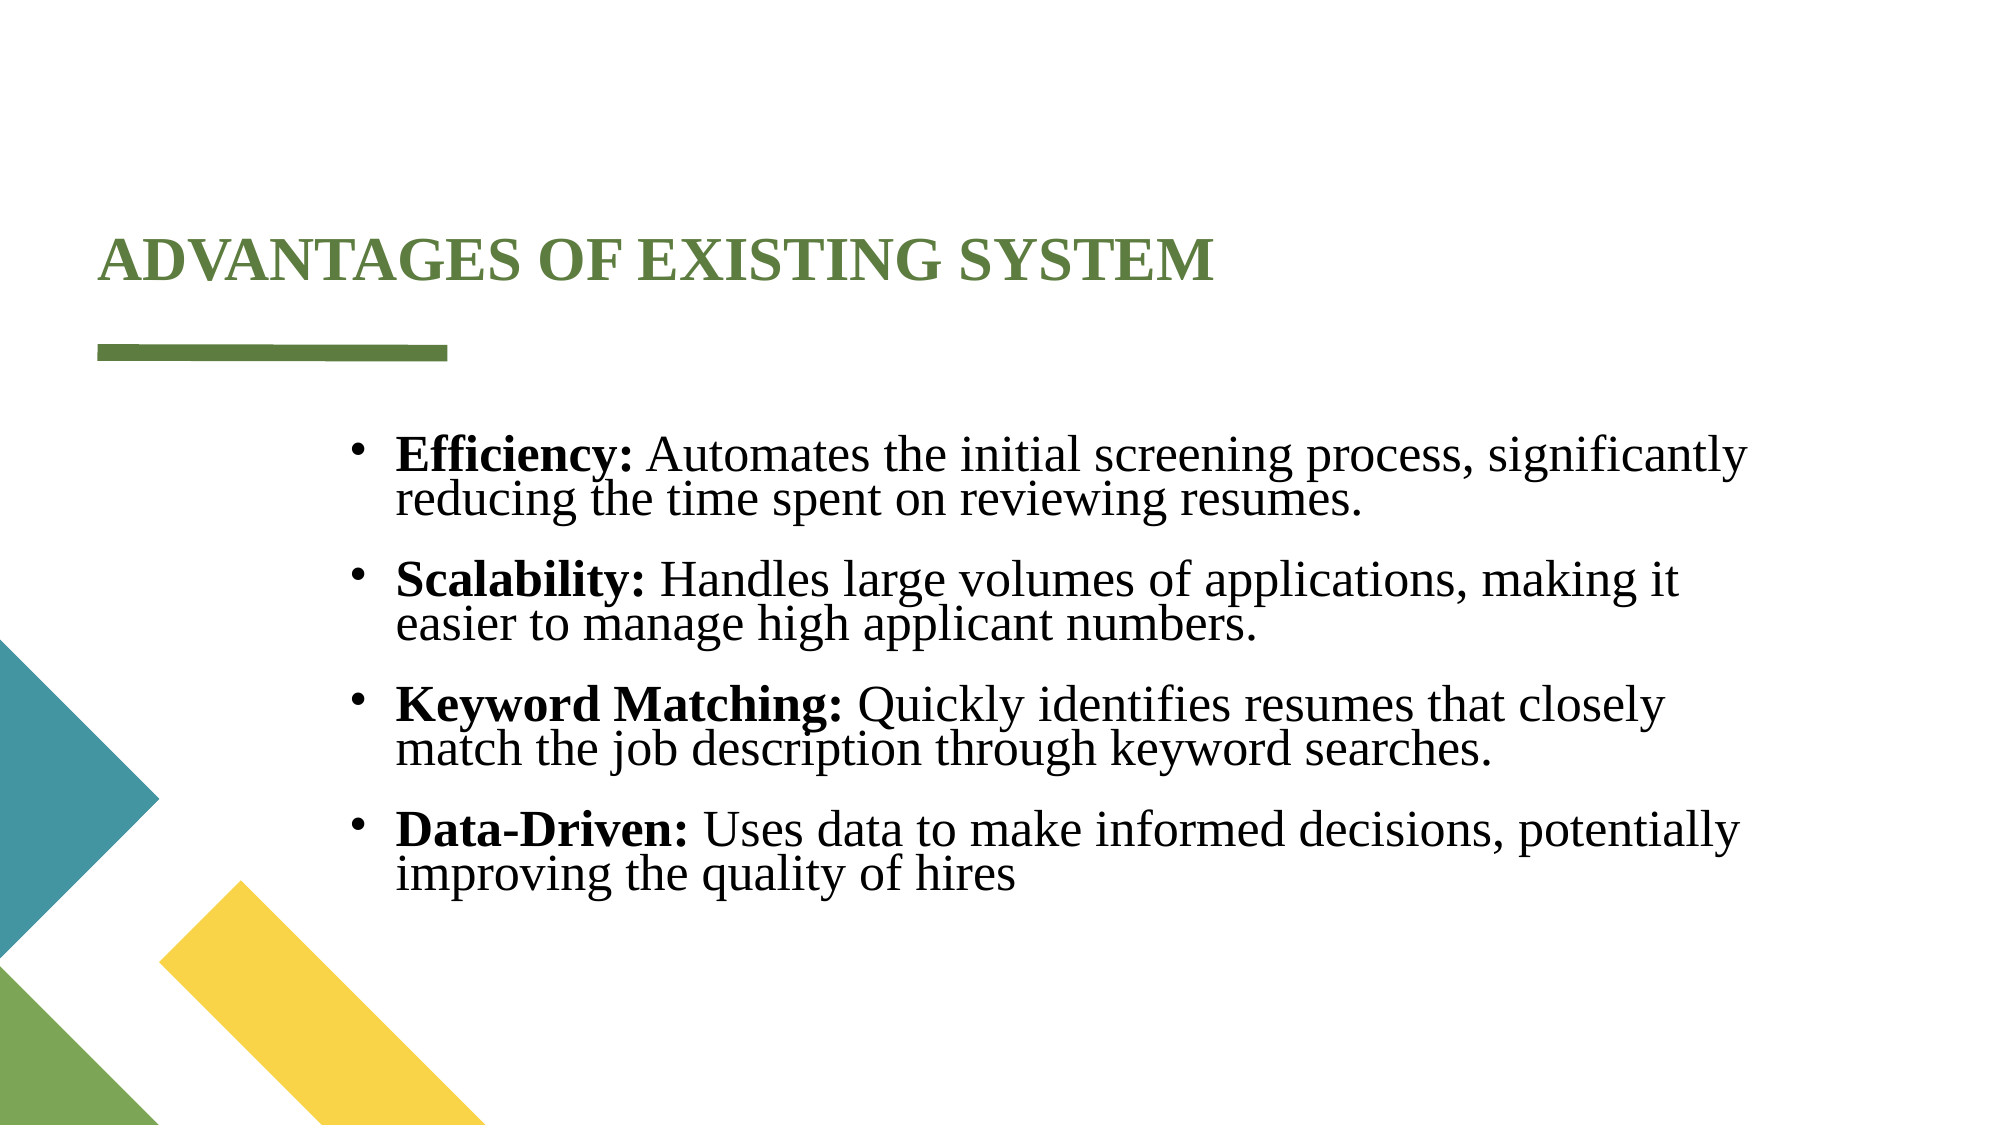

# ADVANTAGES OF EXISTING SYSTEM

Efficiency: Automates the initial screening process, significantly reducing the time spent on reviewing resumes.
Scalability: Handles large volumes of applications, making it easier to manage high applicant numbers.
Keyword Matching: Quickly identifies resumes that closely match the job description through keyword searches.
Data-Driven: Uses data to make informed decisions, potentially improving the quality of hires